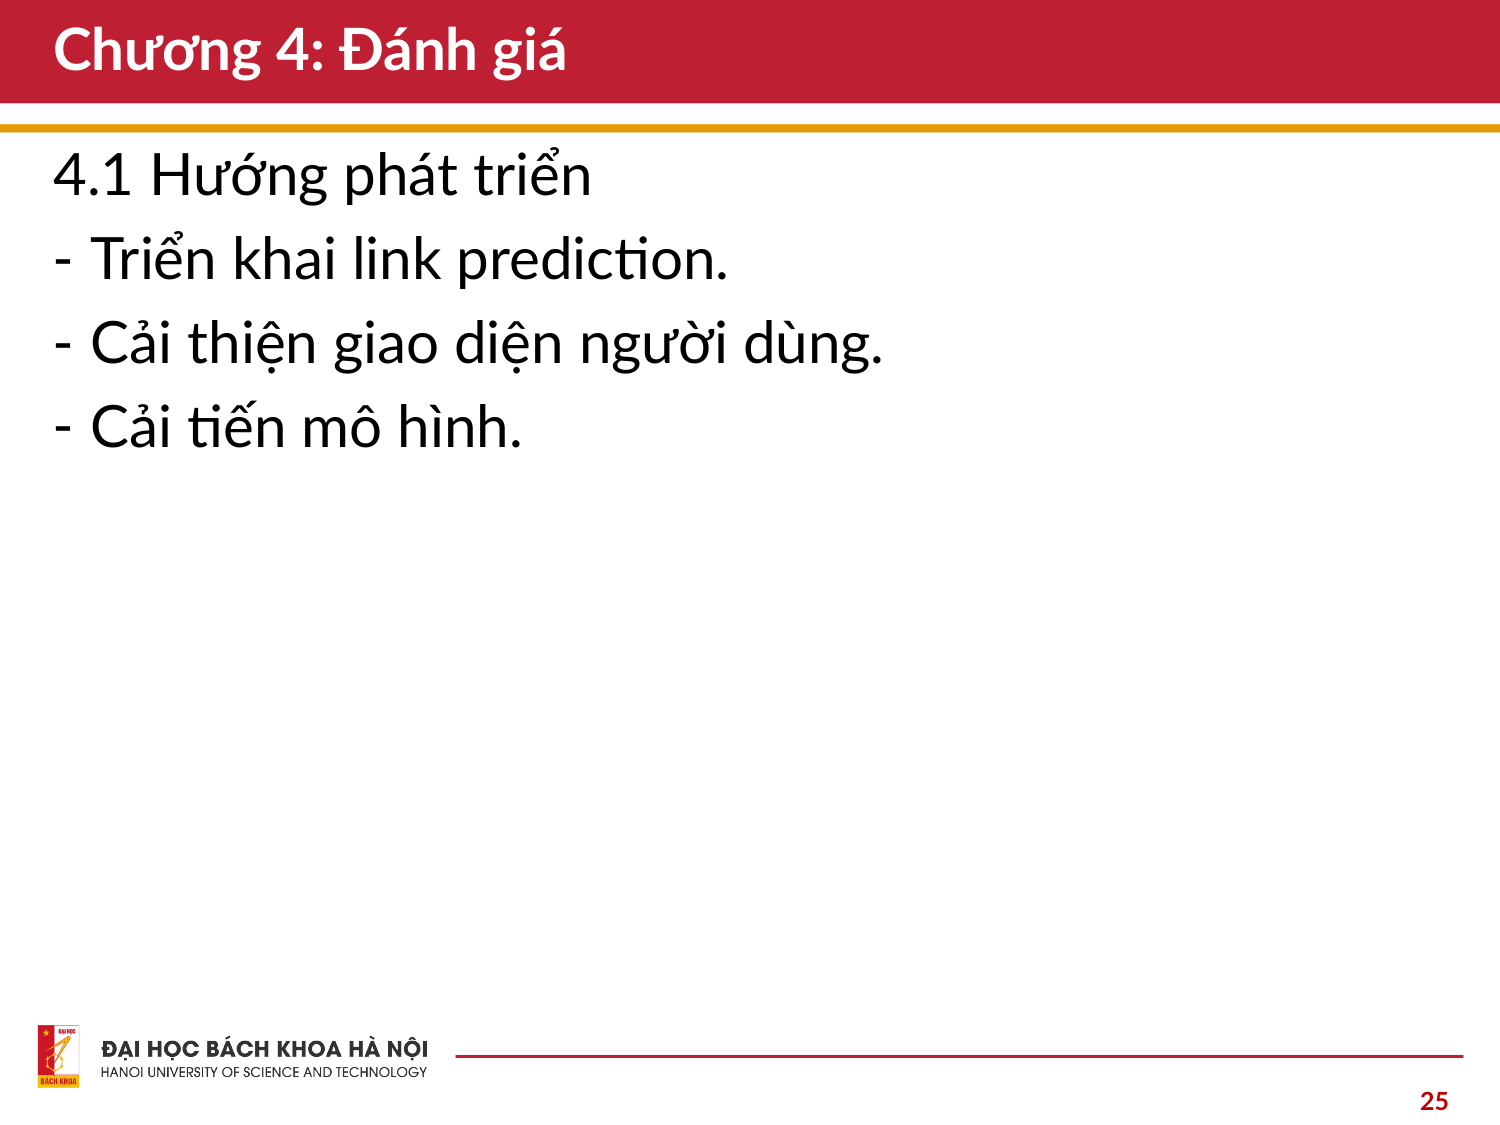

# Chương 4: Đánh giá
4.1 Hướng phát triển
Triển khai link prediction.
Cải thiện giao diện người dùng.
Cải tiến mô hình.
25